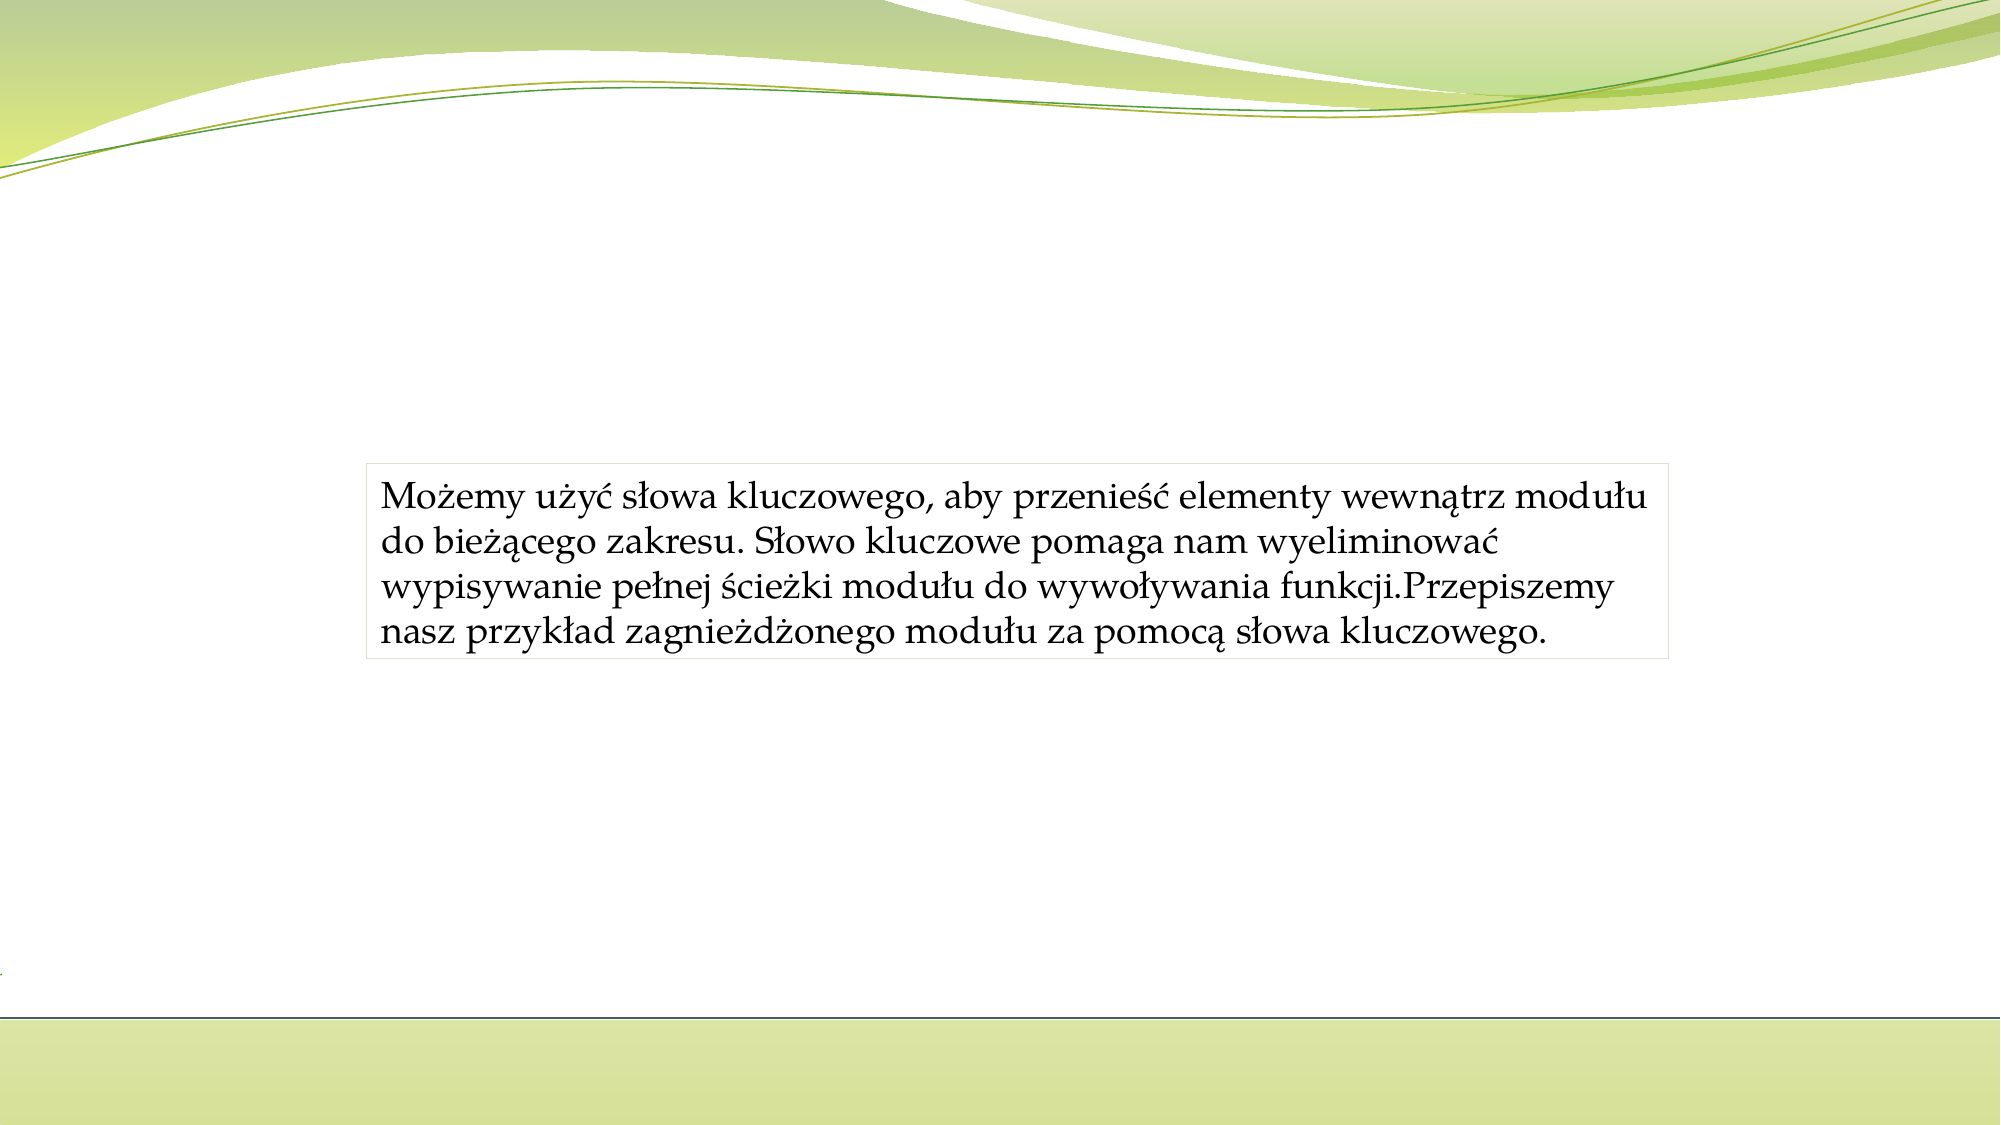

Możemy użyć słowa kluczowego, aby przenieść elementy wewnątrz modułu do bieżącego zakresu. Słowo kluczowe pomaga nam wyeliminować wypisywanie pełnej ścieżki modułu do wywoływania funkcji.Przepiszemy nasz przykład zagnieżdżonego modułu za pomocą słowa kluczowego.